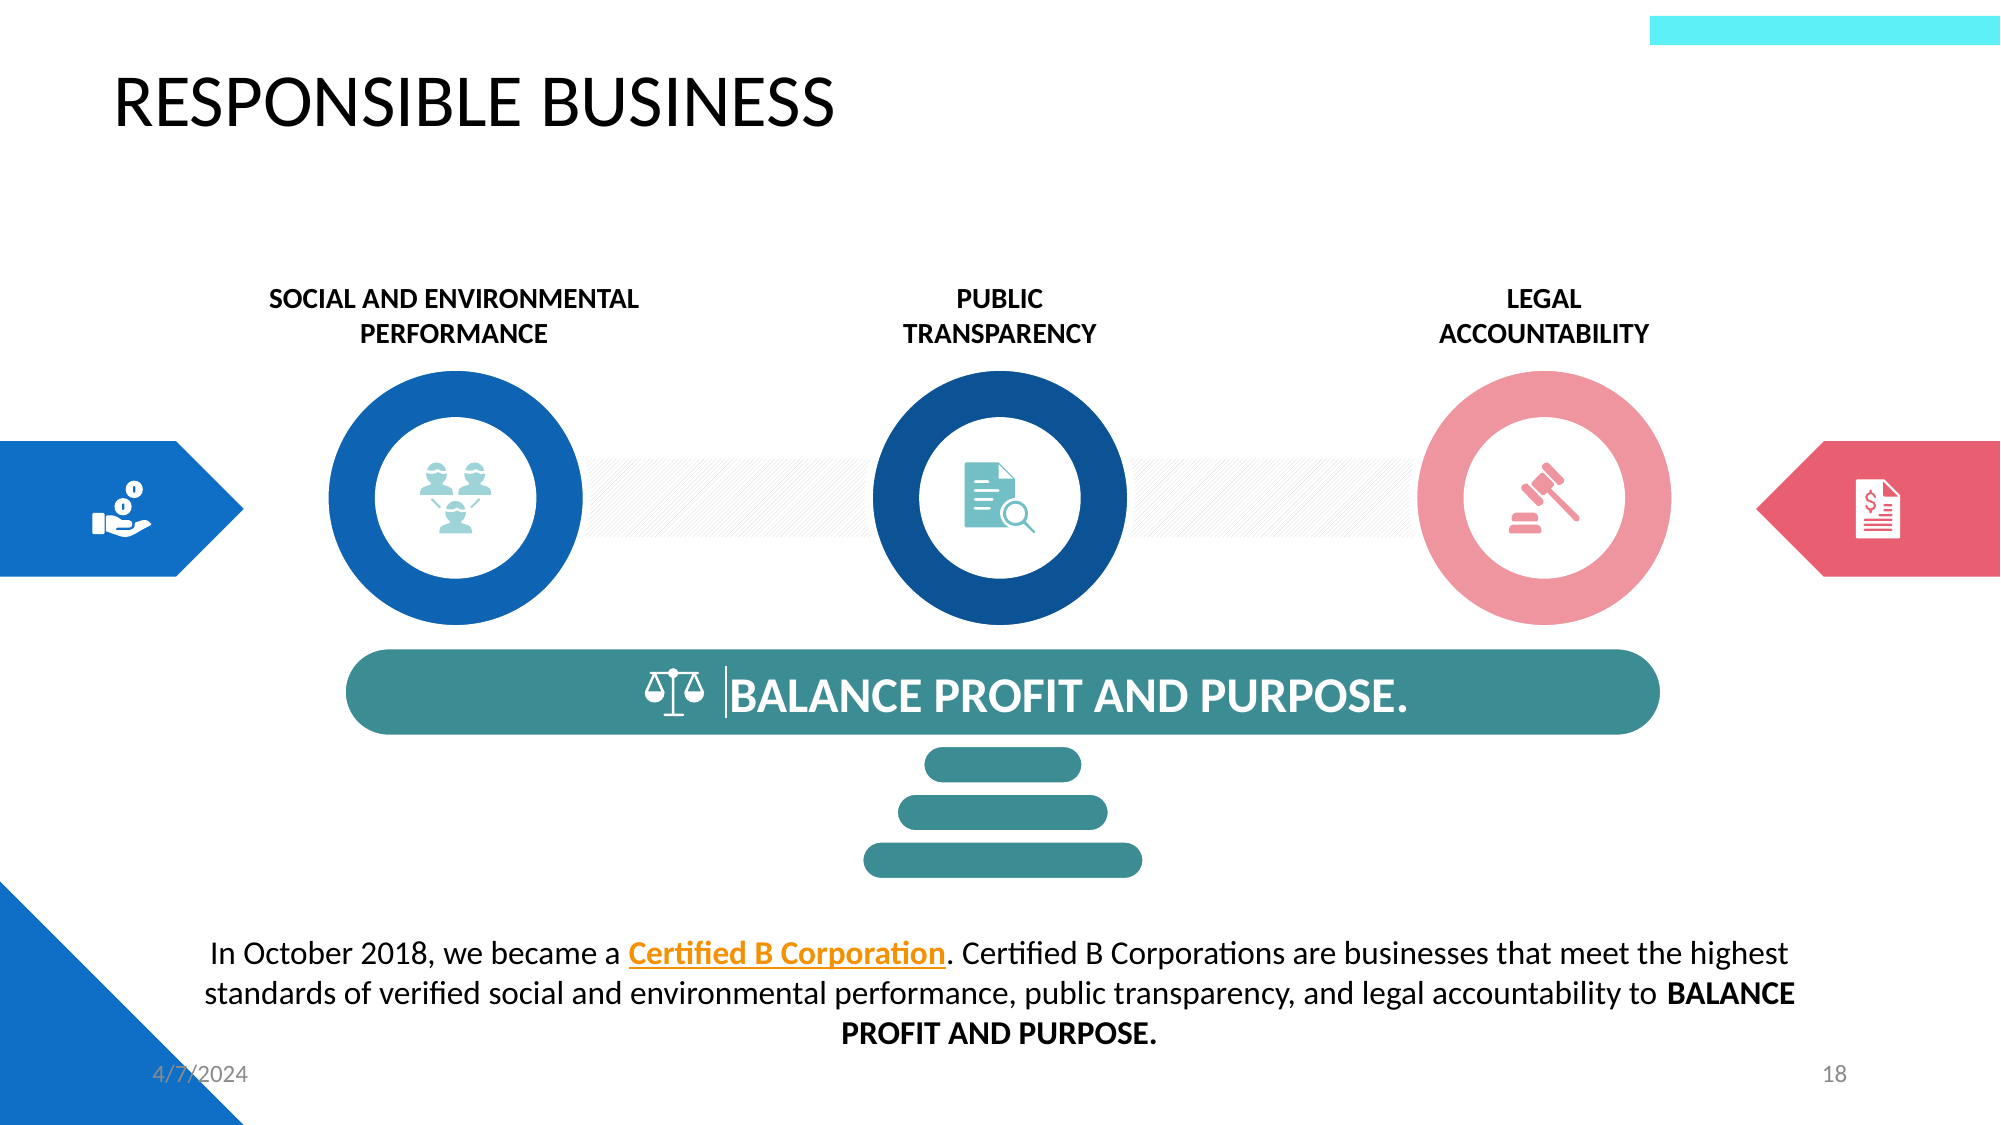

RESPONSIBLE BUSINESS
SOCIAL AND ENVIRONMENTAL PERFORMANCE
PUBLIC TRANSPARENCY
LEGAL ACCOUNTABILITY

BALANCE PROFIT AND PURPOSE.

In October 2018, we became a Certified B Corporation. Certified B Corporations are businesses that meet the highest standards of verified social and environmental performance, public transparency, and legal accountability to BALANCE PROFIT AND PURPOSE.
4/7/2024
18